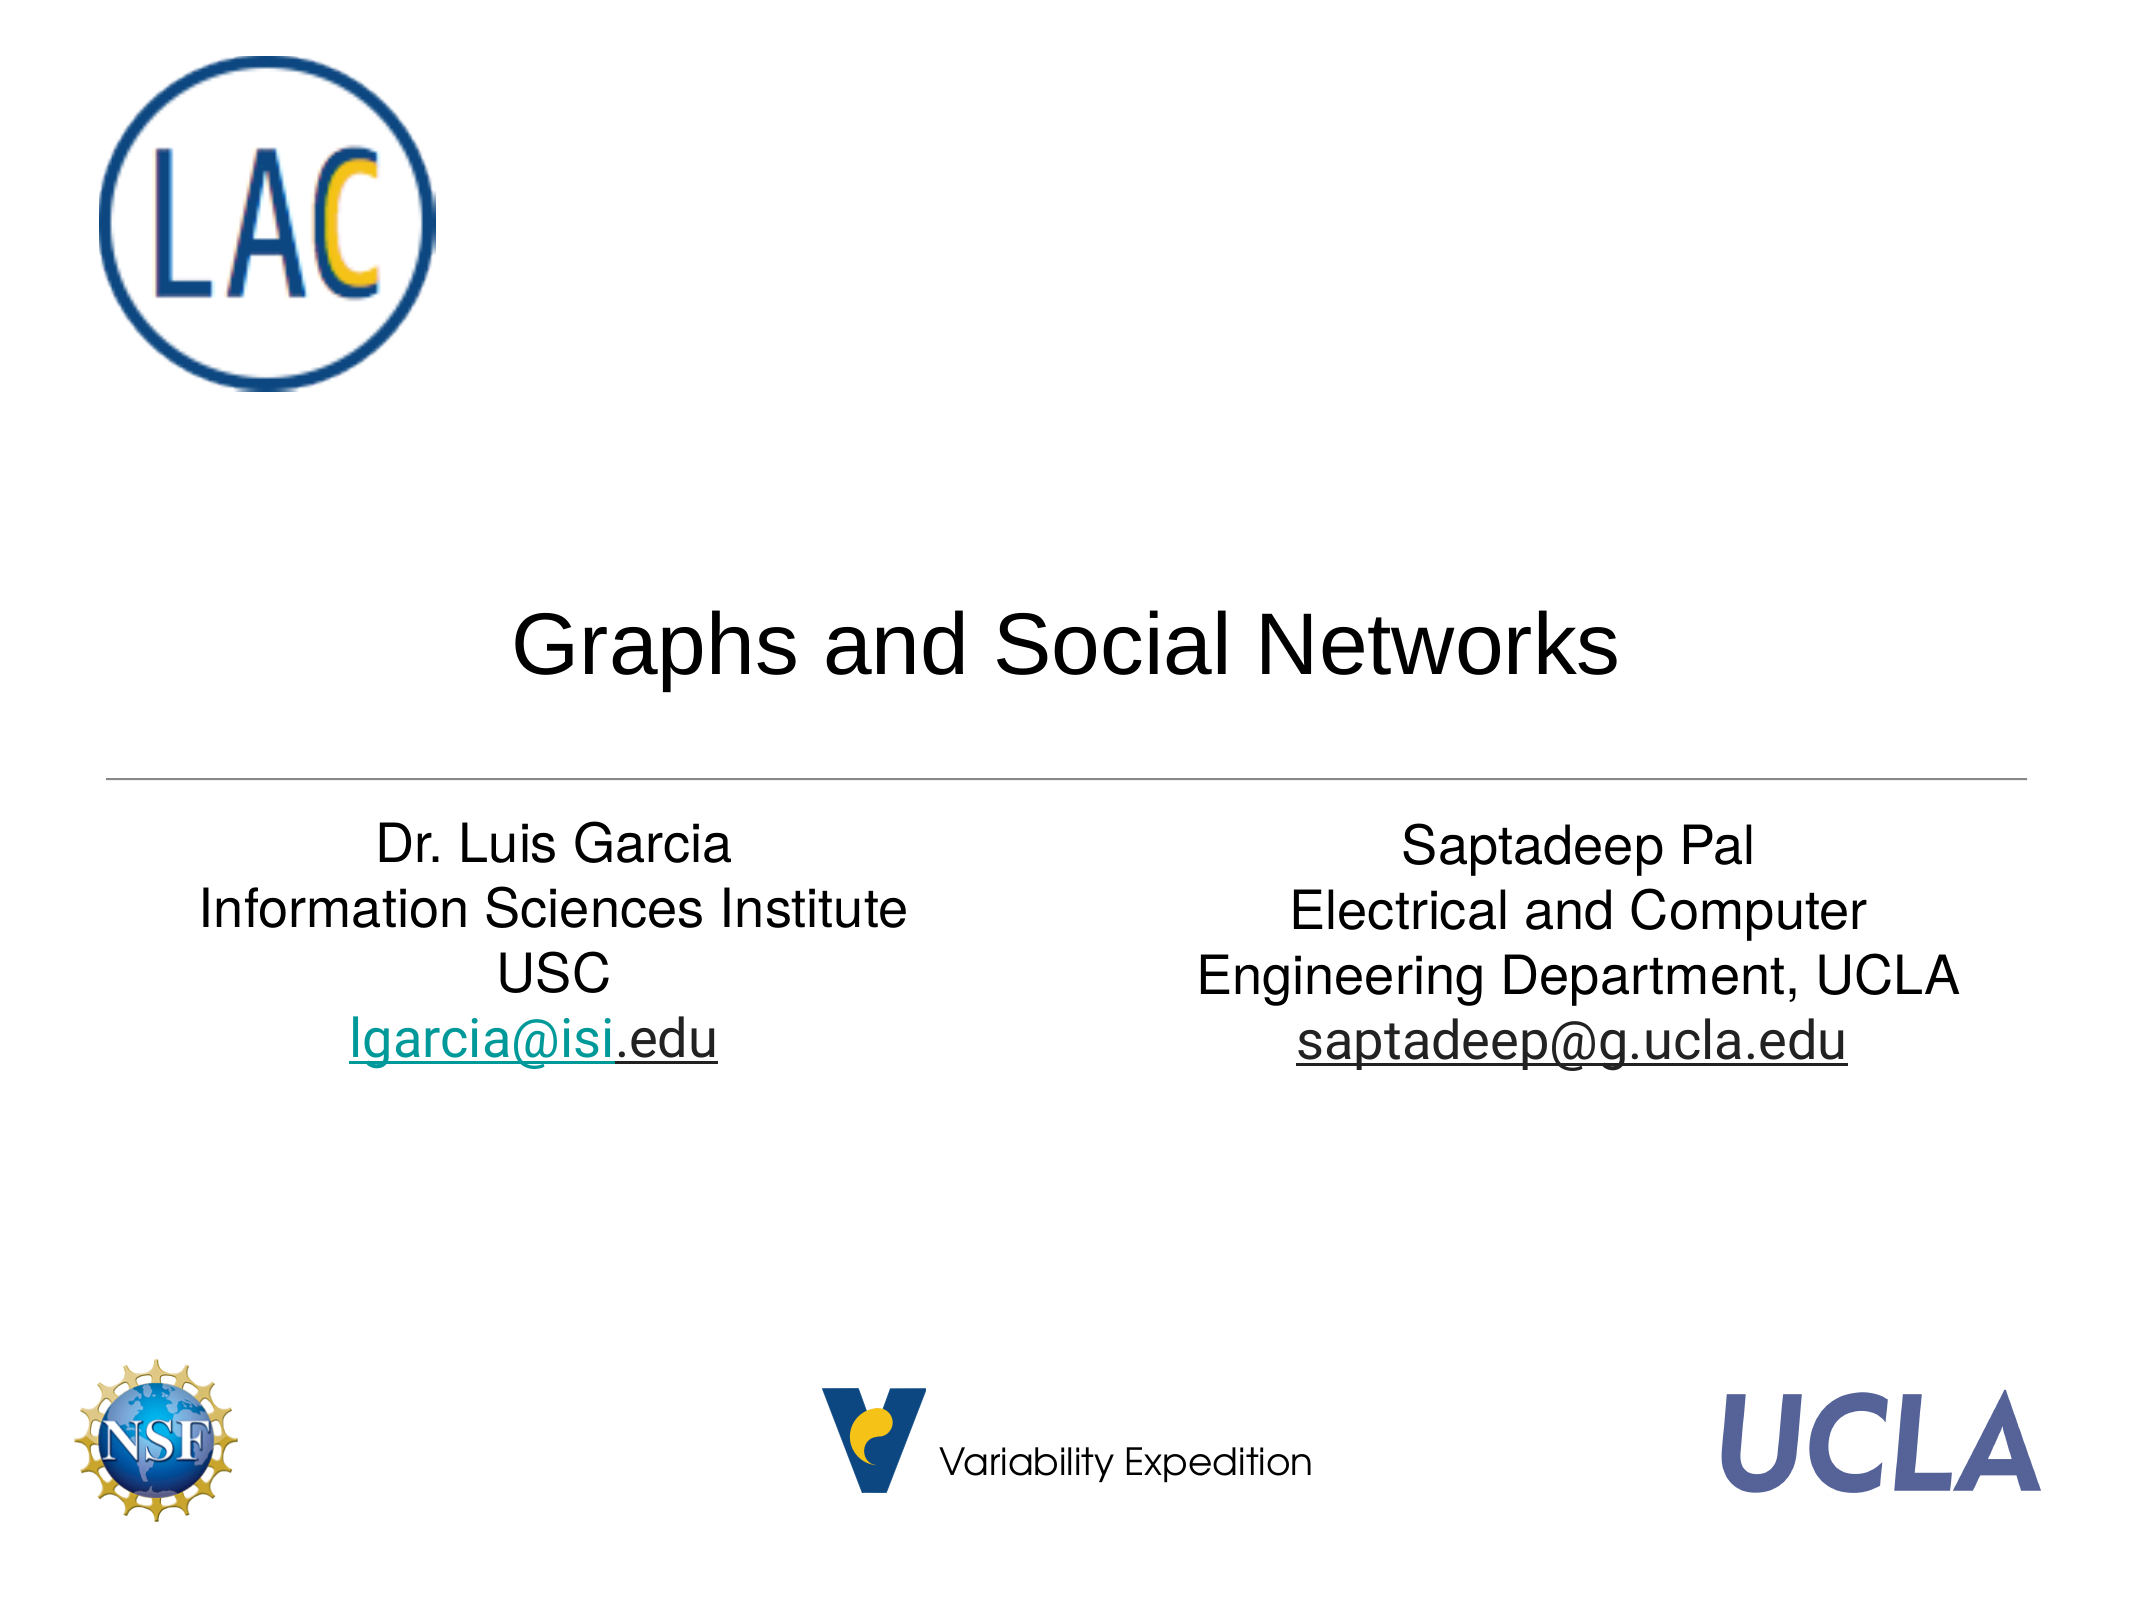

# Graphs and Social Networks
Dr. Luis Garcia
Information Sciences Institute
USC
lgarcia@isi.edu

Saptadeep Pal
Electrical and Computer Engineering Department, UCLA
saptadeep@g.ucla.edu